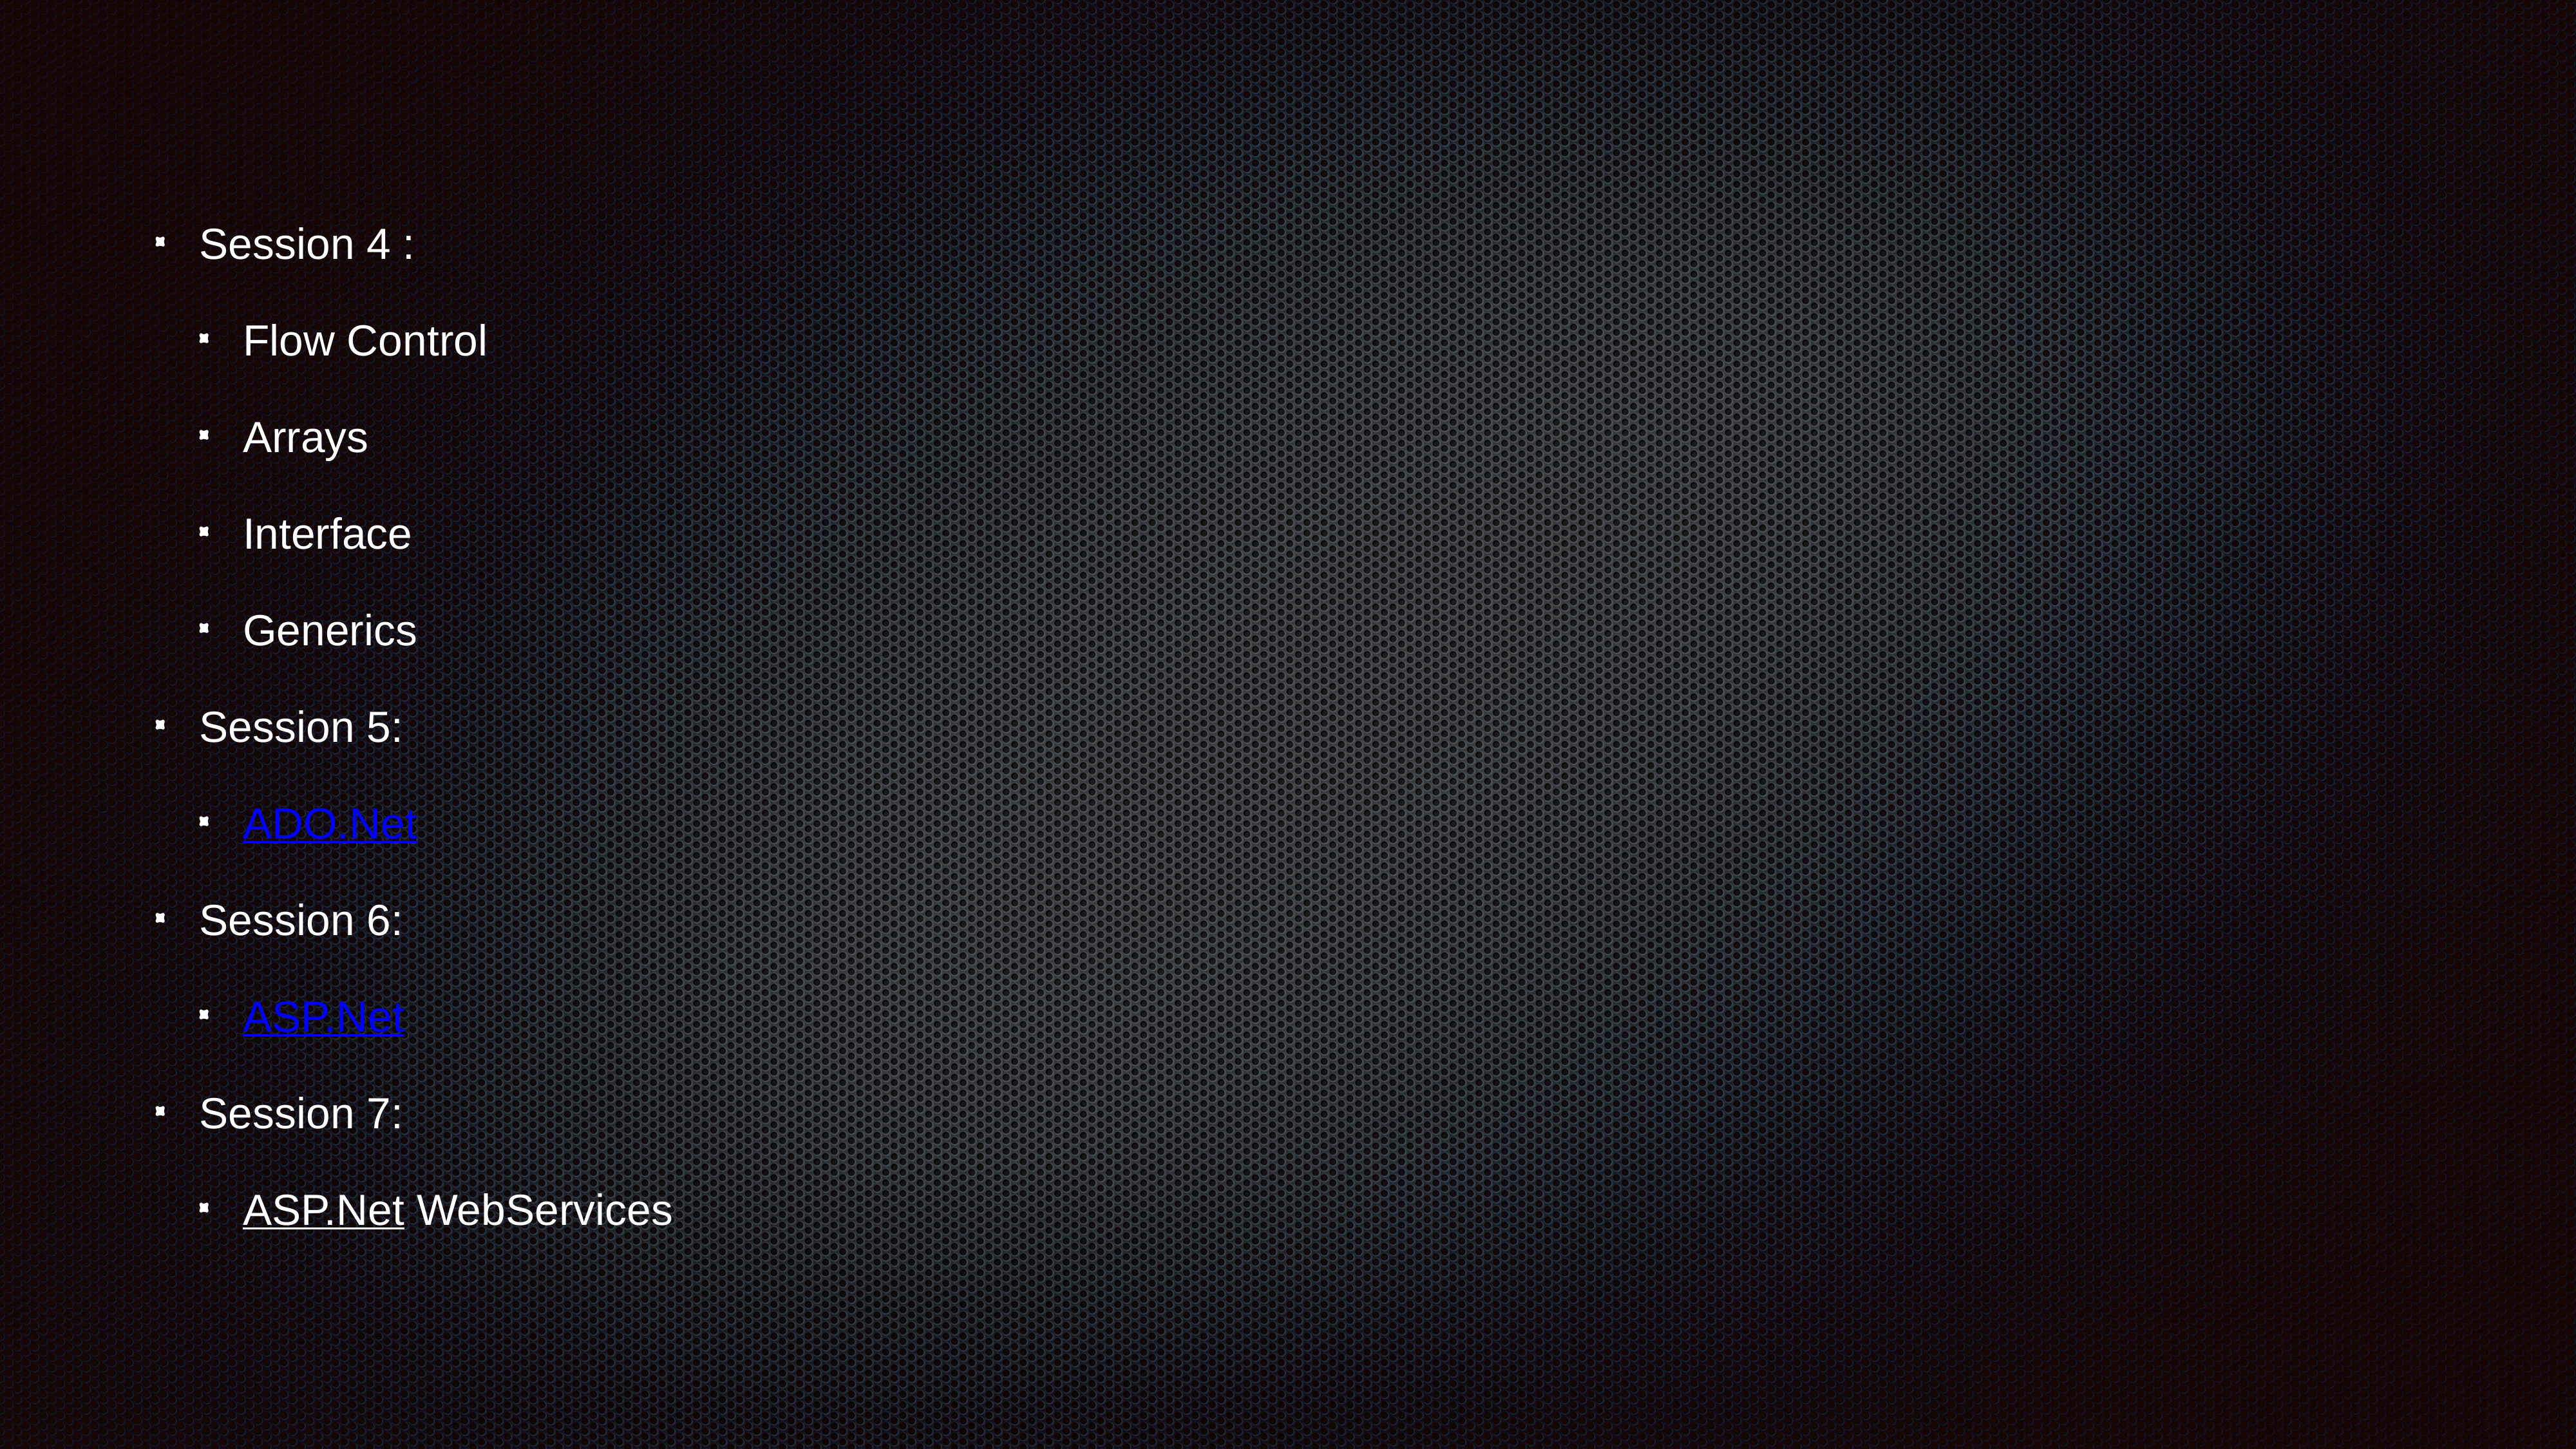

Session 4 :
Flow Control
Arrays
Interface
Generics
Session 5:
ADO.Net
Session 6:
ASP.Net
Session 7:
ASP.Net WebServices